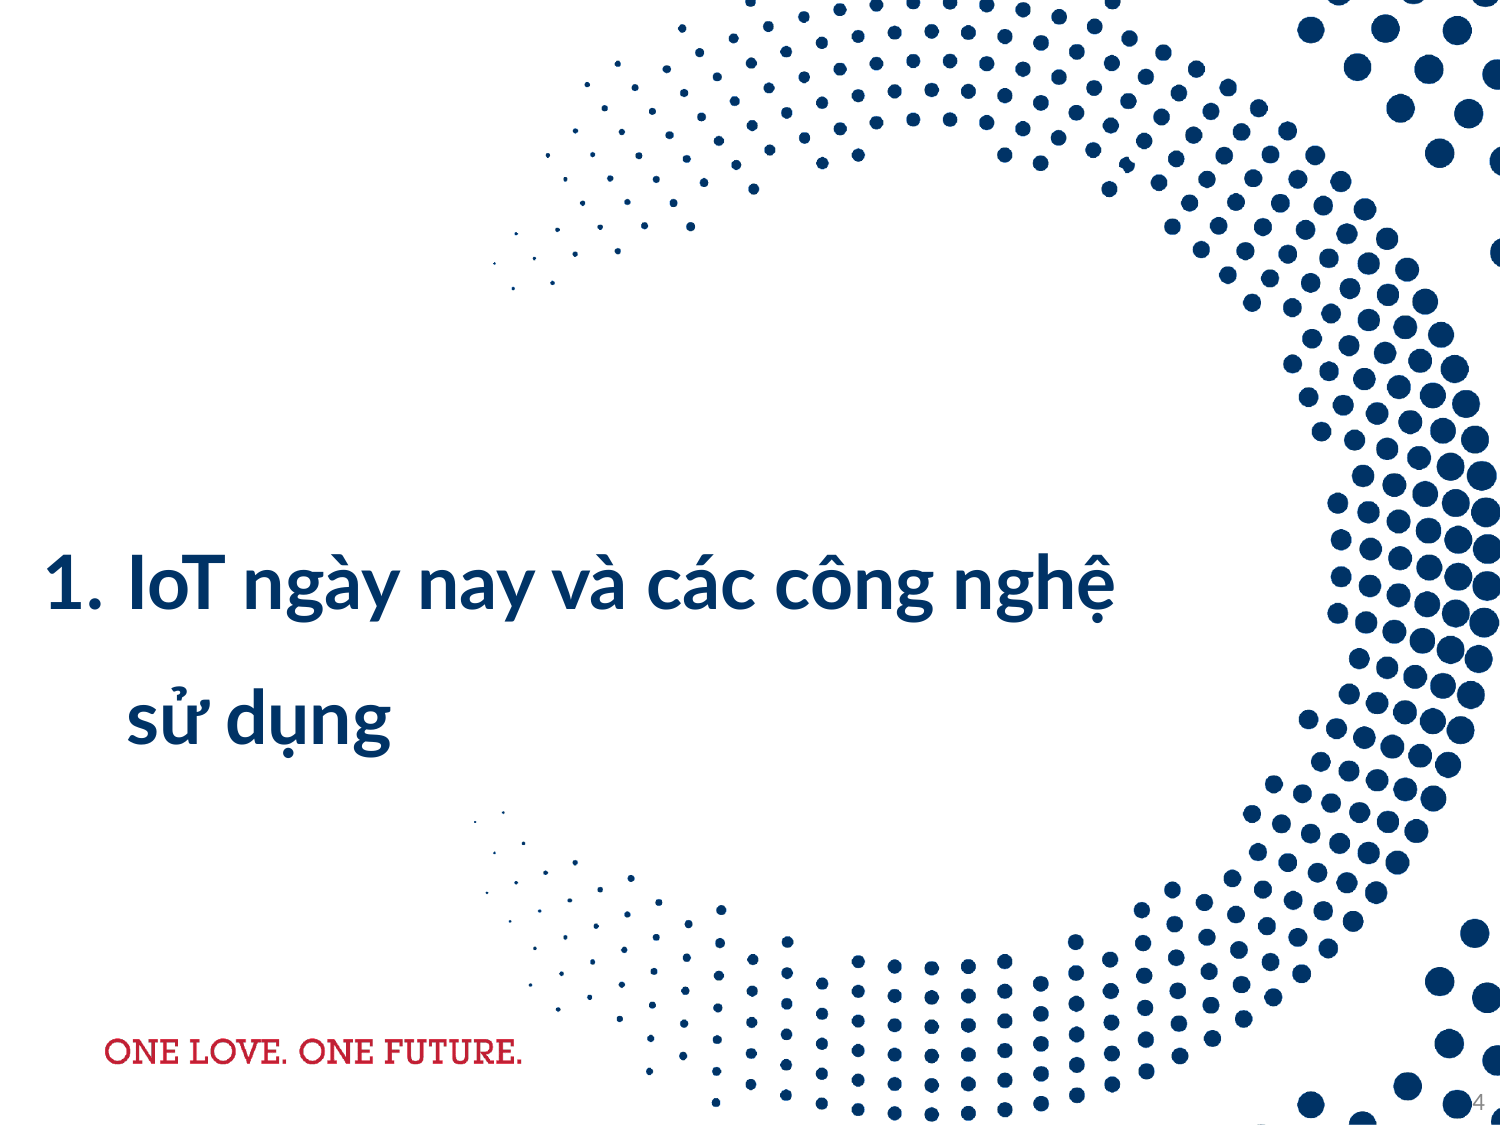

IoT ngày nay và các công nghệ
sử dụng
4